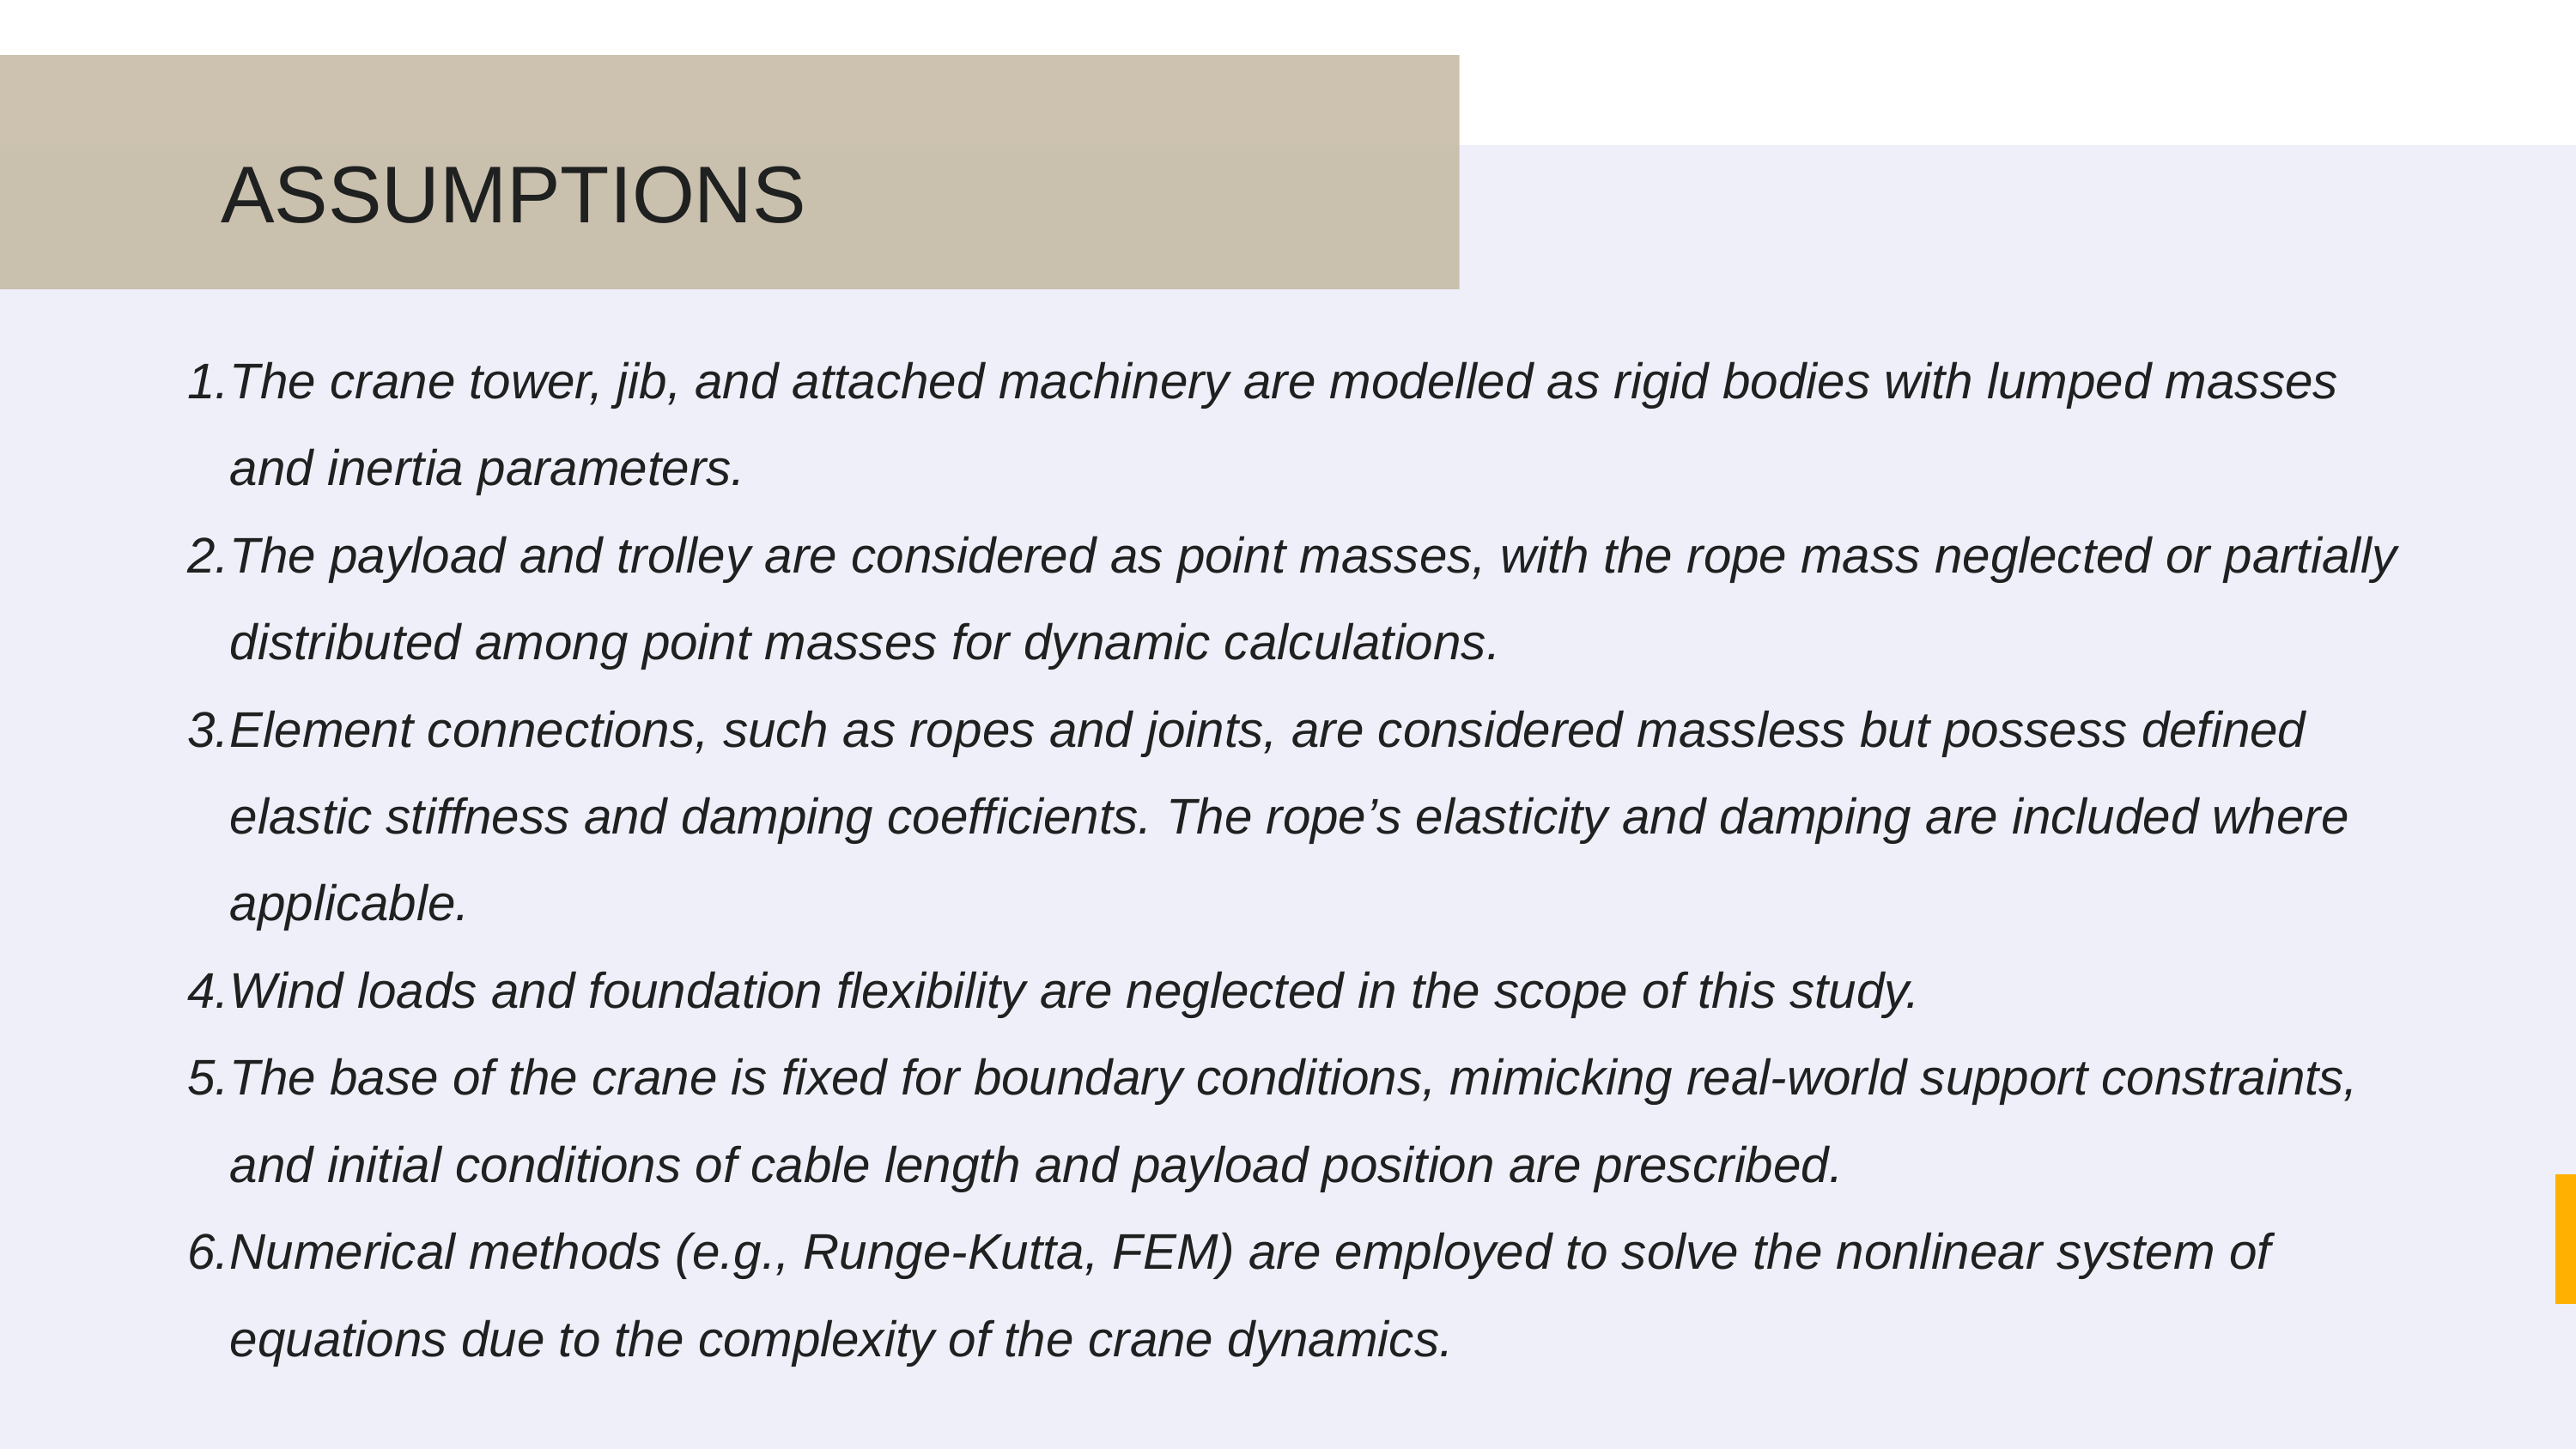

ASSUMPTIONS
The crane tower, jib, and attached machinery are modelled as rigid bodies with lumped masses and inertia parameters.
The payload and trolley are considered as point masses, with the rope mass neglected or partially distributed among point masses for dynamic calculations.
Element connections, such as ropes and joints, are considered massless but possess defined elastic stiffness and damping coefficients. The rope’s elasticity and damping are included where applicable.
Wind loads and foundation flexibility are neglected in the scope of this study.
The base of the crane is fixed for boundary conditions, mimicking real-world support constraints, and initial conditions of cable length and payload position are prescribed.
Numerical methods (e.g., Runge-Kutta, FEM) are employed to solve the nonlinear system of equations due to the complexity of the crane dynamics.